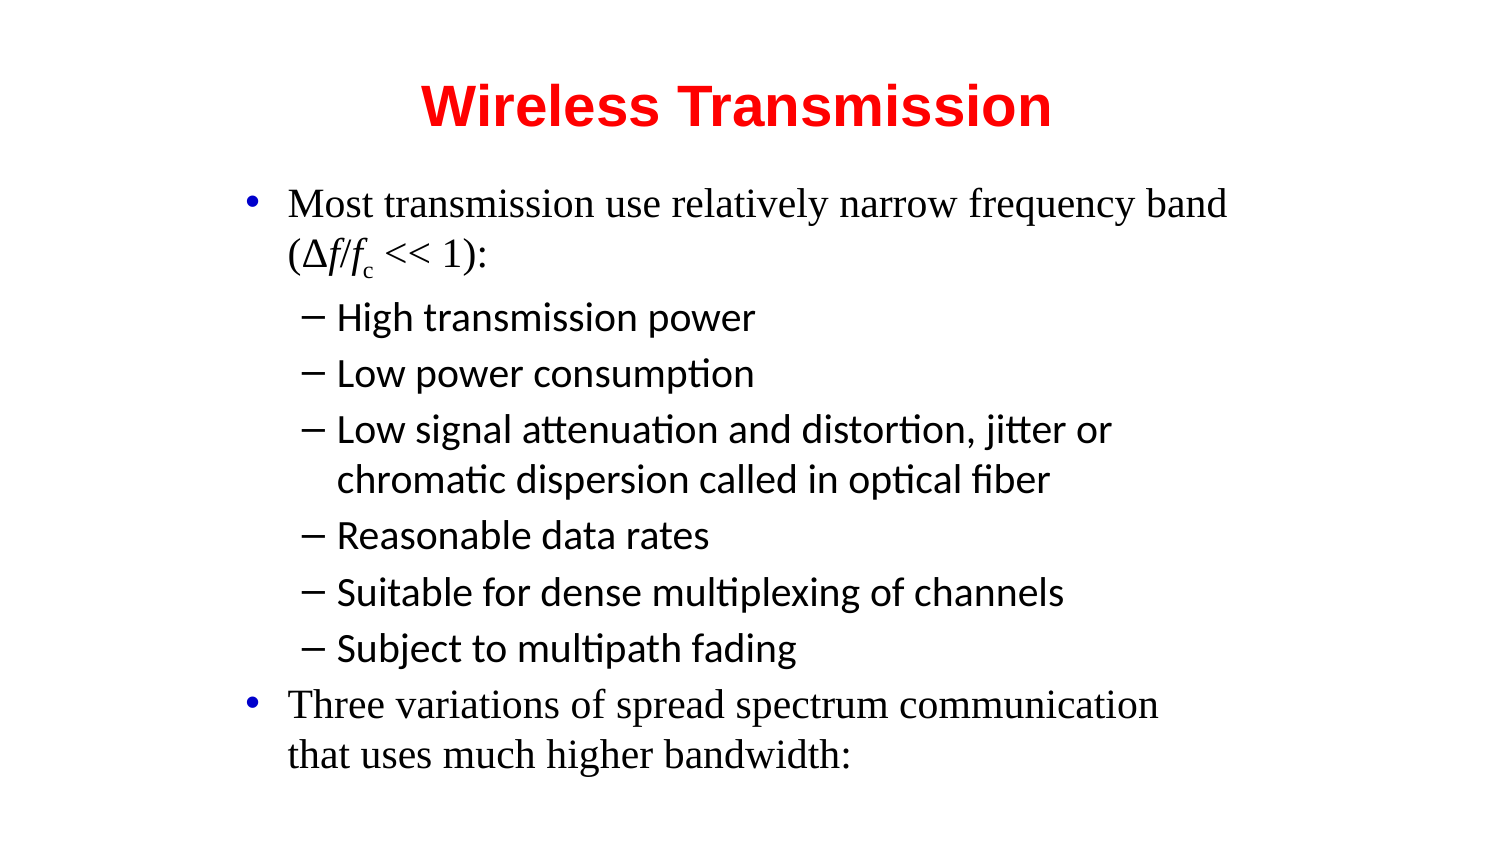

# Wireless Transmission
Most transmission use relatively narrow frequency band (Δf/fc << 1):
High transmission power
Low power consumption
Low signal attenuation and distortion, jitter or chromatic dispersion called in optical fiber
Reasonable data rates
Suitable for dense multiplexing of channels
Subject to multipath fading
Three variations of spread spectrum communication that uses much higher bandwidth: